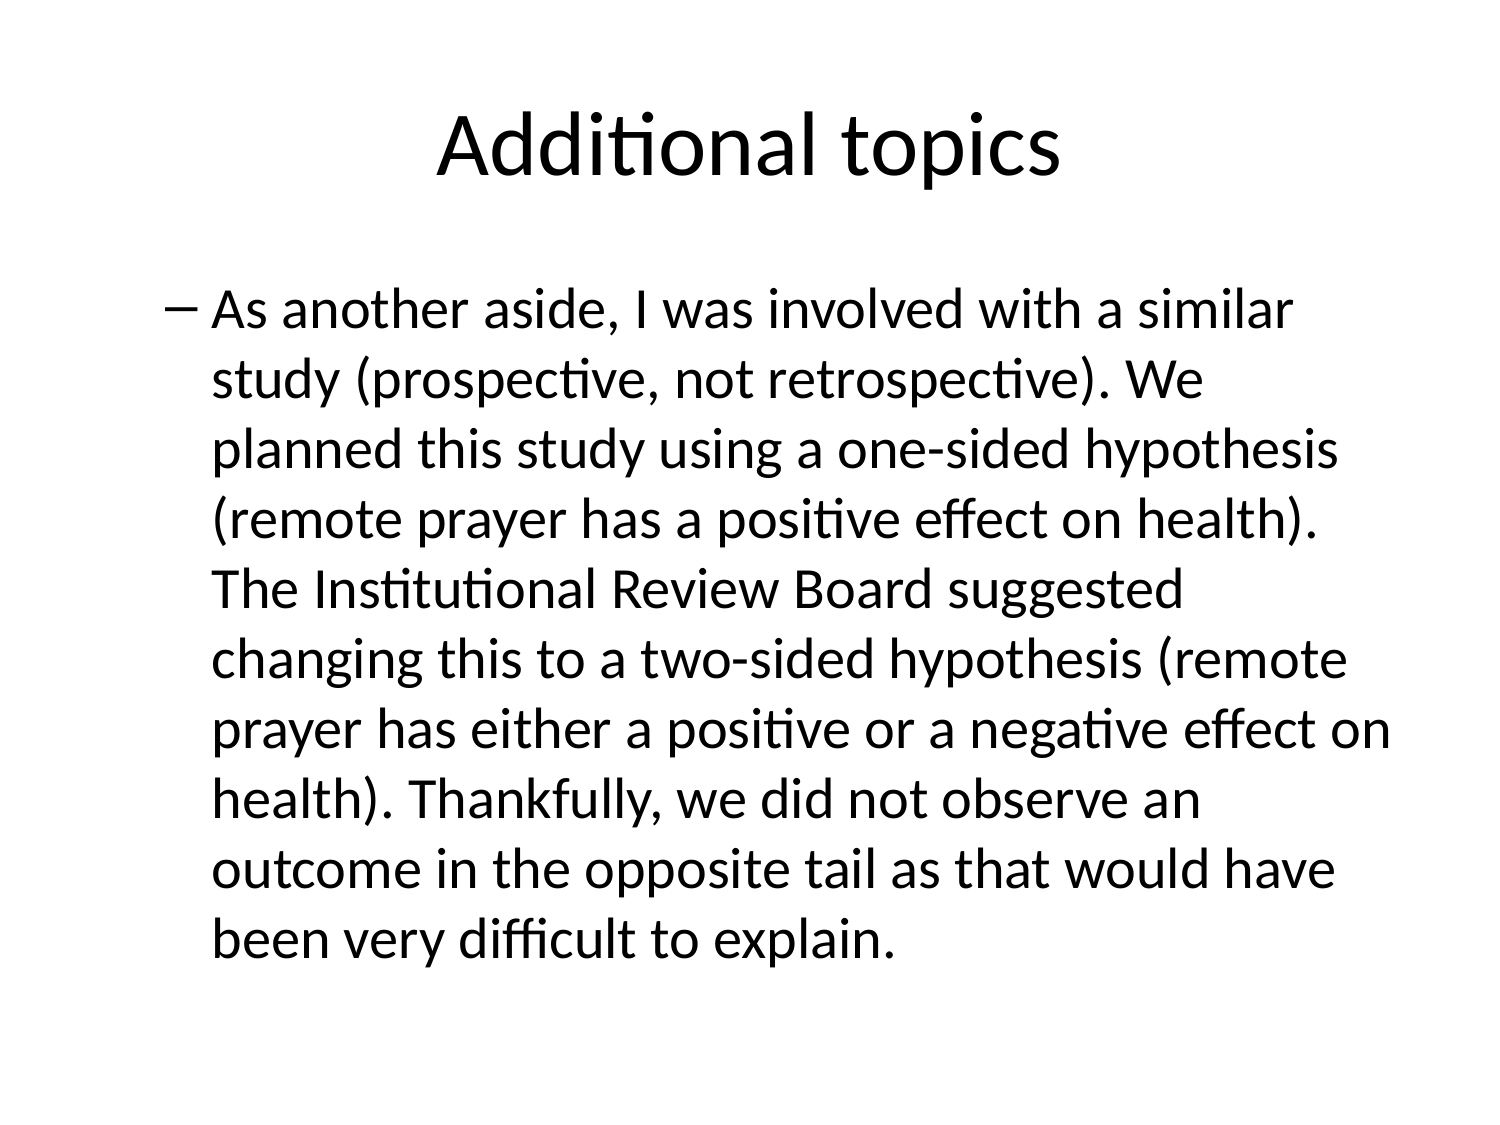

# Additional topics
As another aside, I was involved with a similar study (prospective, not retrospective). We planned this study using a one-sided hypothesis (remote prayer has a positive effect on health). The Institutional Review Board suggested changing this to a two-sided hypothesis (remote prayer has either a positive or a negative effect on health). Thankfully, we did not observe an outcome in the opposite tail as that would have been very difficult to explain.